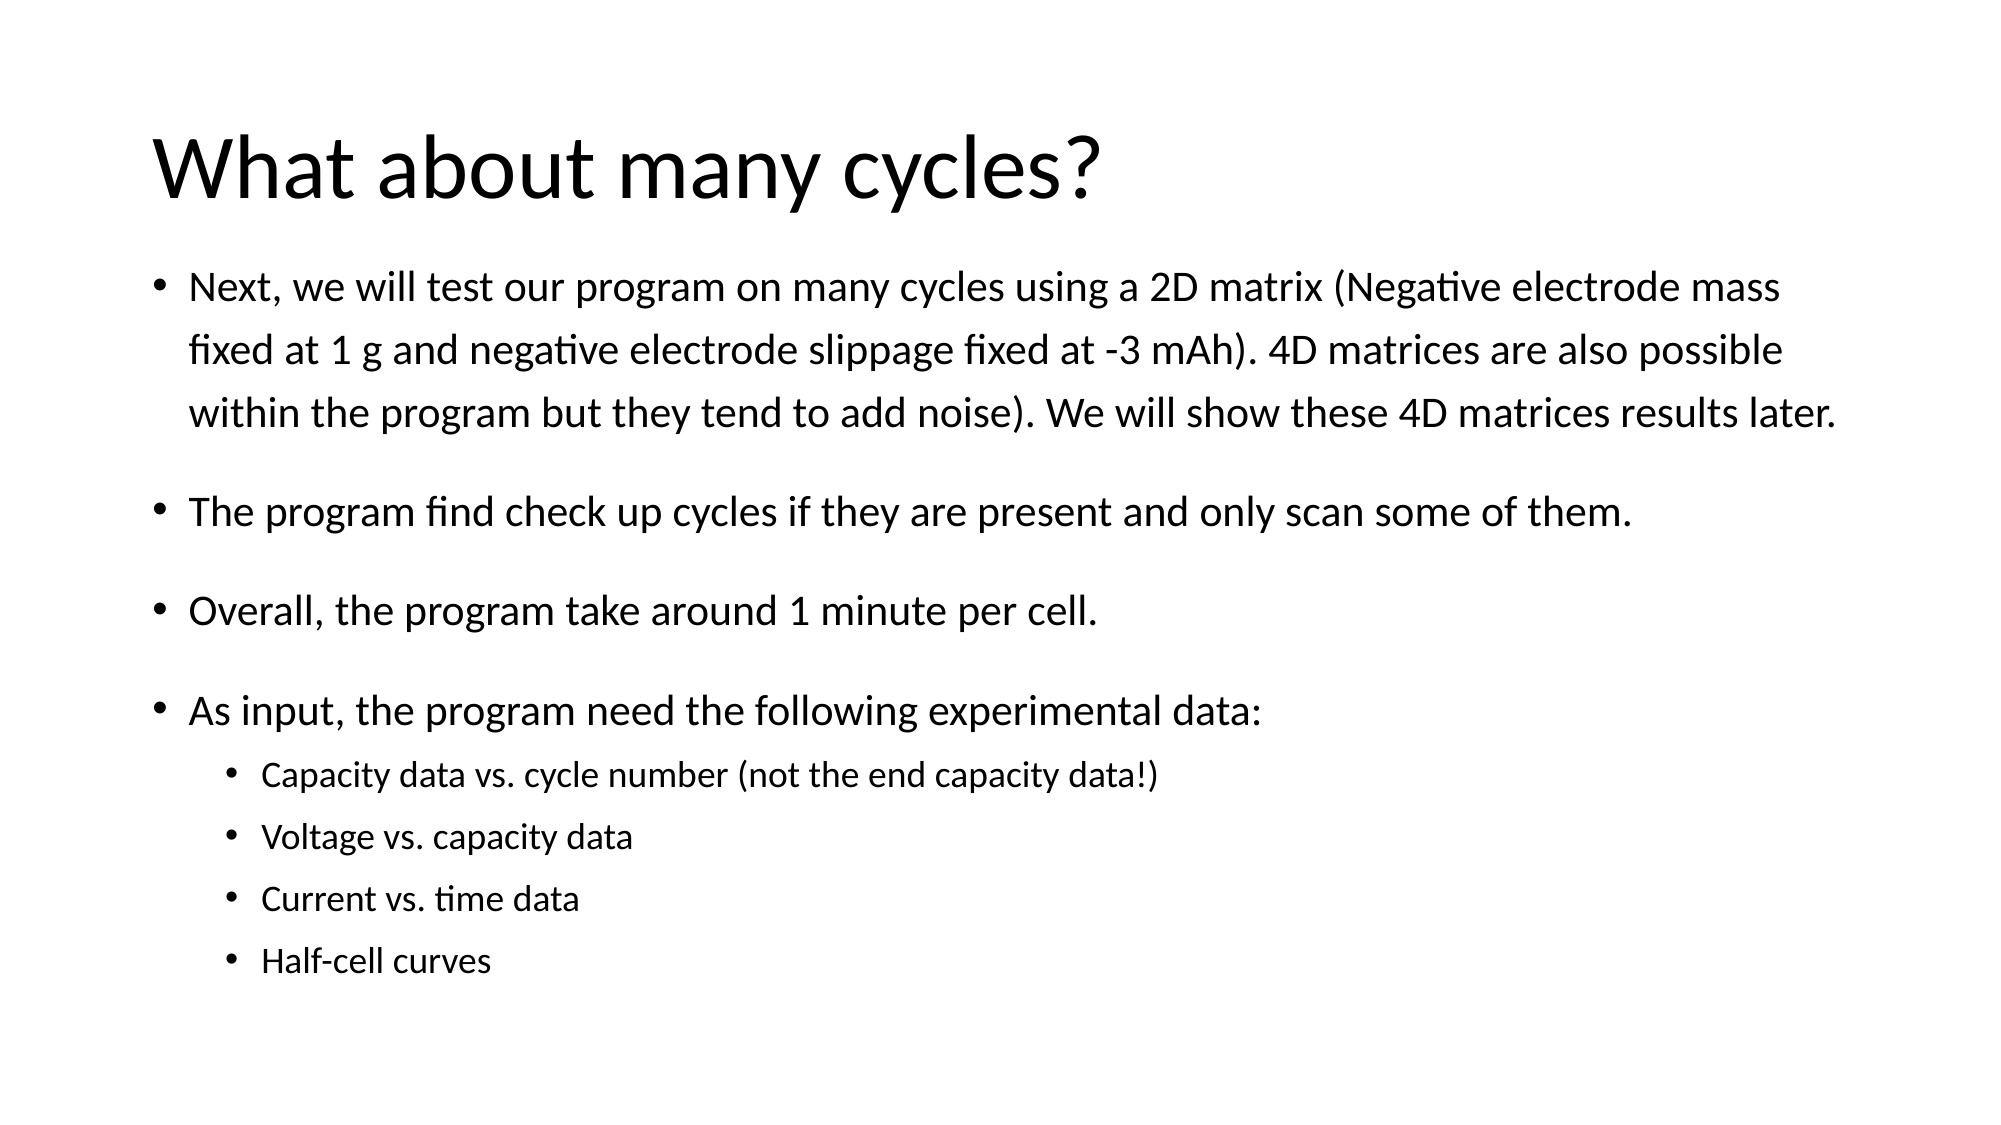

# What about many cycles?
Next, we will test our program on many cycles using a 2D matrix (Negative electrode mass fixed at 1 g and negative electrode slippage fixed at -3 mAh). 4D matrices are also possible within the program but they tend to add noise). We will show these 4D matrices results later.
The program find check up cycles if they are present and only scan some of them.
Overall, the program take around 1 minute per cell.
As input, the program need the following experimental data:
Capacity data vs. cycle number (not the end capacity data!)
Voltage vs. capacity data
Current vs. time data
Half-cell curves